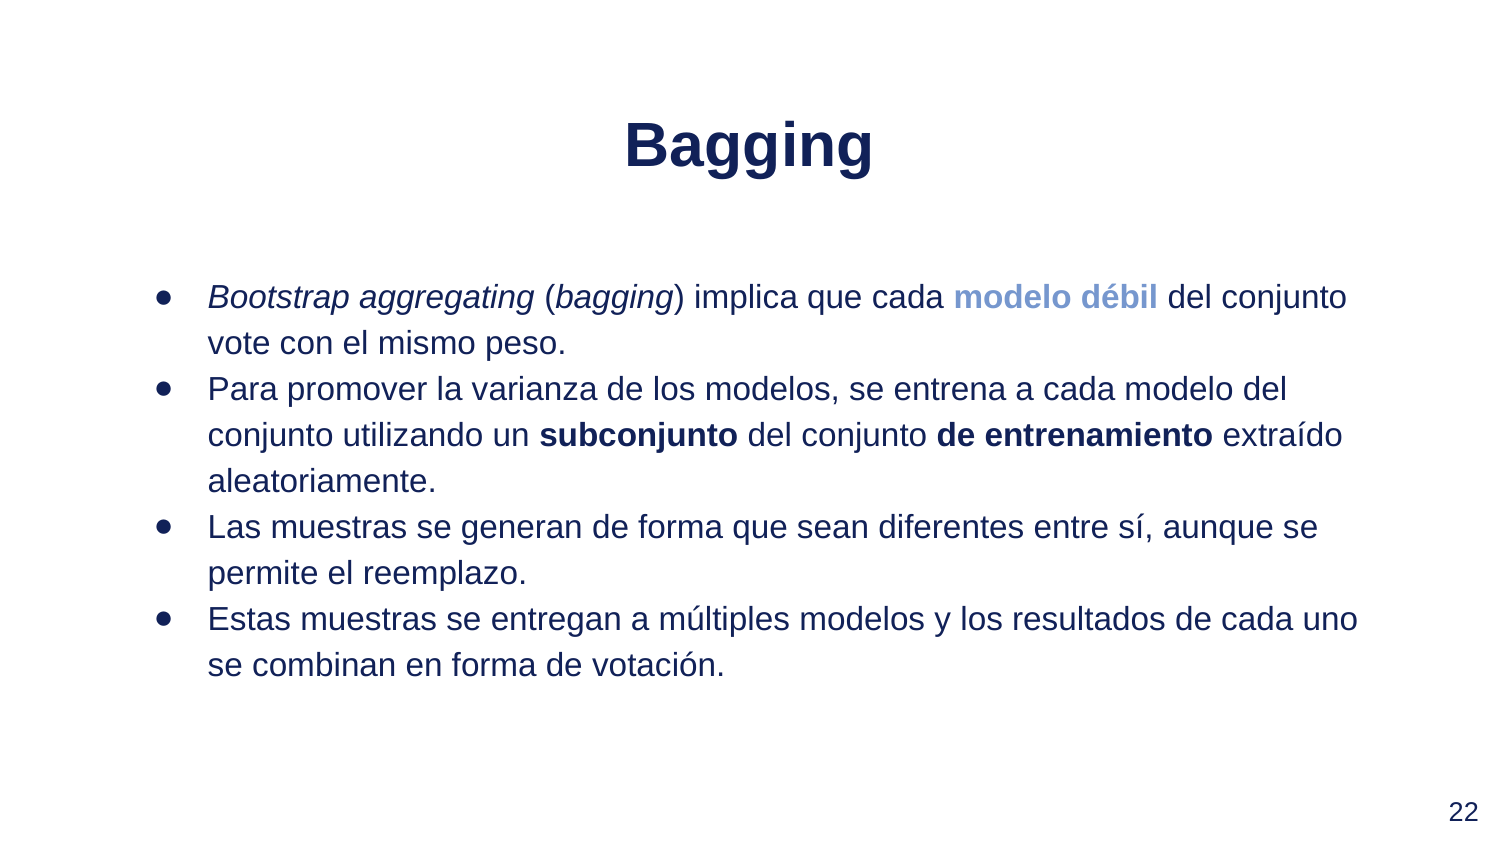

Bagging
Bootstrap aggregating (bagging) implica que cada modelo débil del conjunto vote con el mismo peso.
Para promover la varianza de los modelos, se entrena a cada modelo del conjunto utilizando un subconjunto del conjunto de entrenamiento extraído aleatoriamente.
Las muestras se generan de forma que sean diferentes entre sí, aunque se permite el reemplazo.
Estas muestras se entregan a múltiples modelos y los resultados de cada uno se combinan en forma de votación.
22